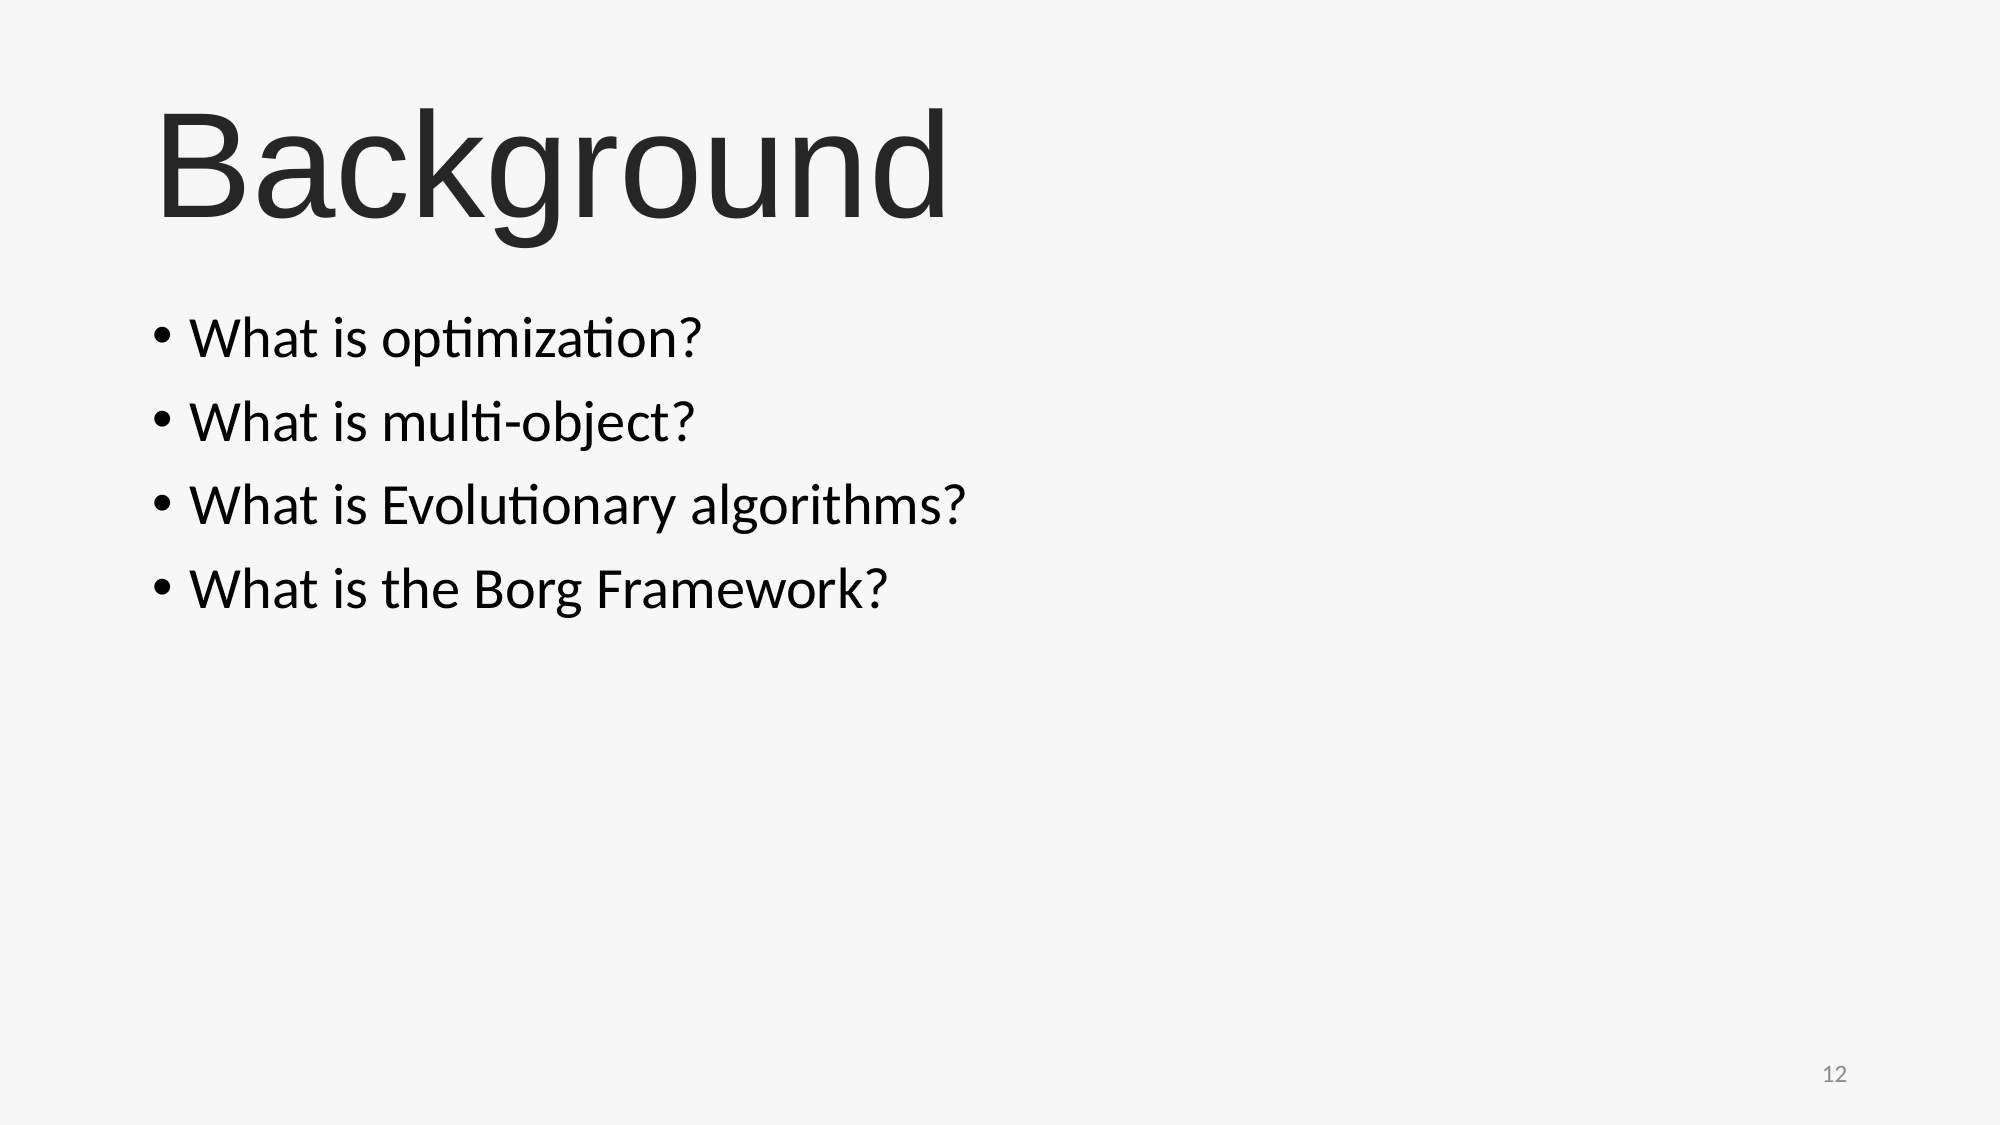

# Background
What is optimization?
What is multi-object?
What is Evolutionary algorithms?
What is the Borg Framework?
12